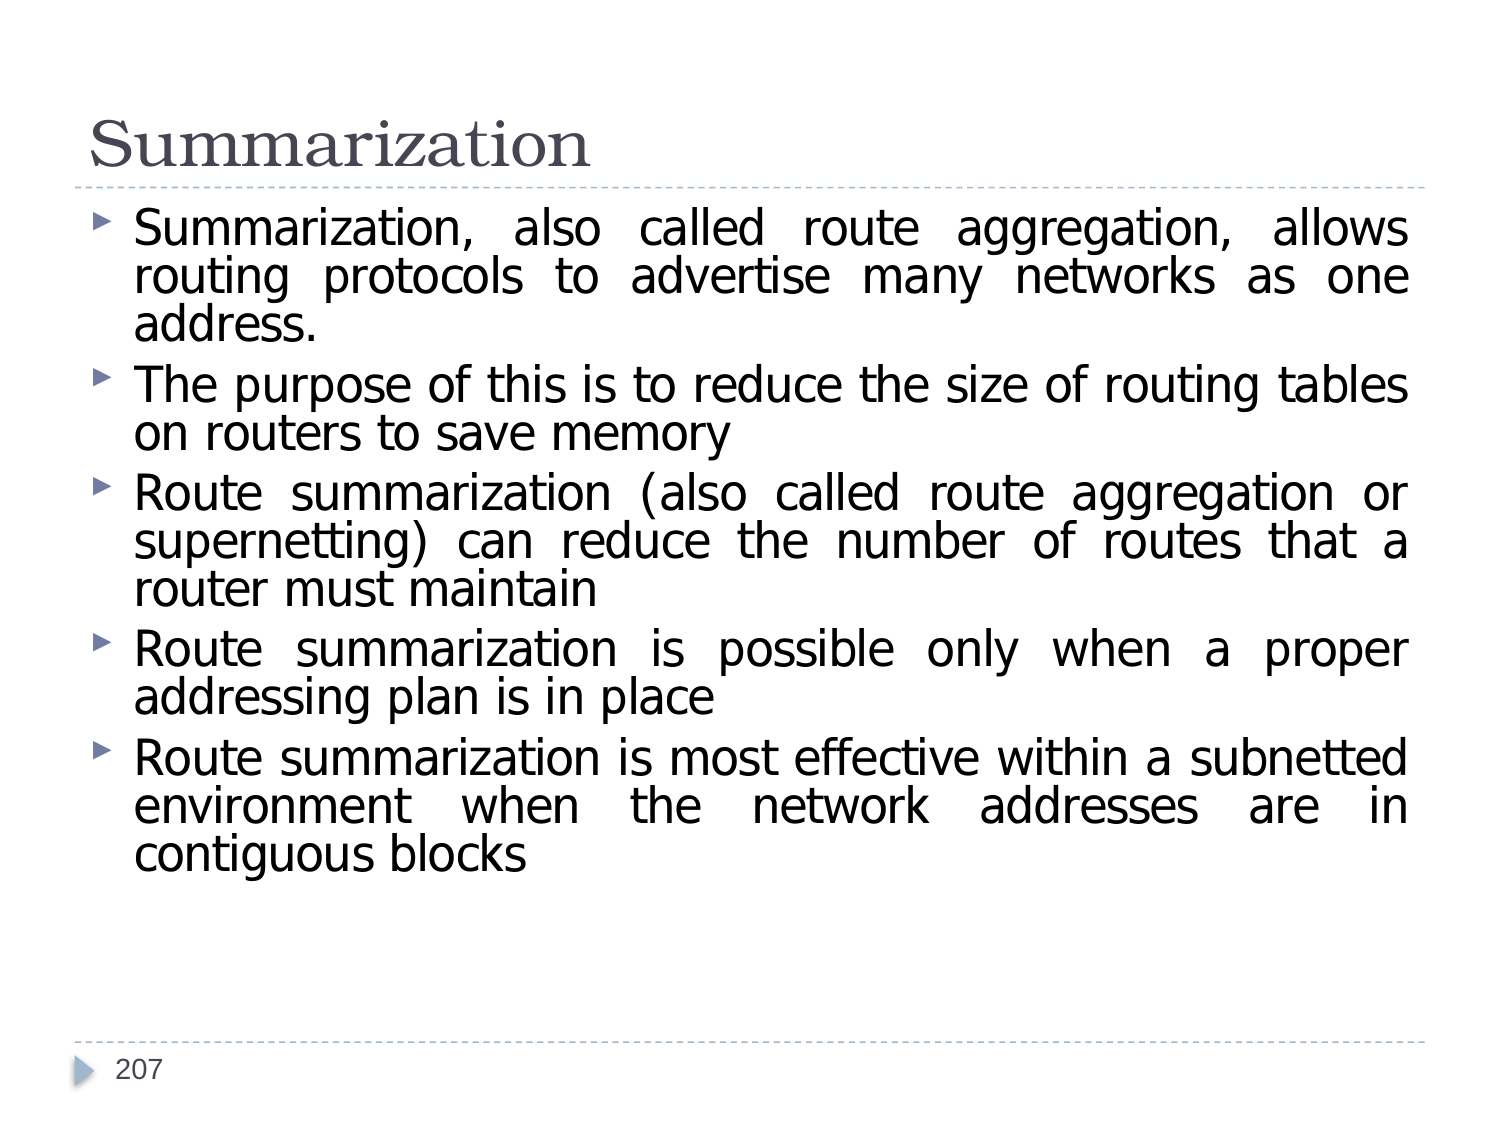

# Summarization
Summarization, also called route aggregation, allows routing protocols to advertise many networks as one address.
The purpose of this is to reduce the size of routing tables on routers to save memory
Route summarization (also called route aggregation or supernetting) can reduce the number of routes that a router must maintain
Route summarization is possible only when a proper addressing plan is in place
Route summarization is most effective within a subnetted environment when the network addresses are in contiguous blocks
207